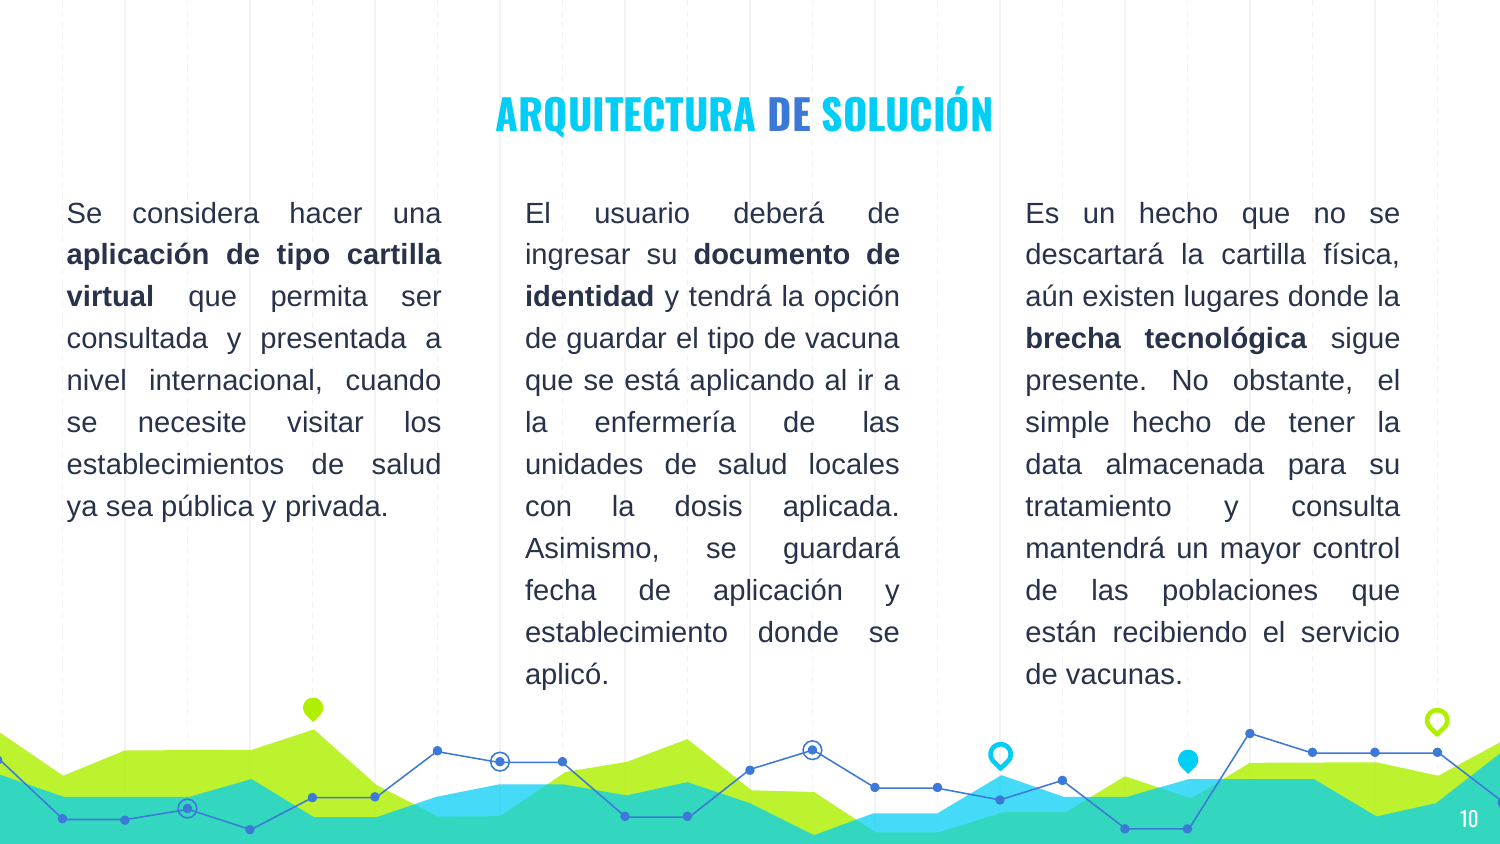

# ARQUITECTURA DE SOLUCIÓN
Se considera hacer una aplicación de tipo cartilla virtual que permita ser consultada y presentada a nivel internacional, cuando se necesite visitar los establecimientos de salud ya sea pública y privada.
El usuario deberá de ingresar su documento de identidad y tendrá la opción de guardar el tipo de vacuna que se está aplicando al ir a la enfermería de las unidades de salud locales con la dosis aplicada. Asimismo, se guardará fecha de aplicación y establecimiento donde se aplicó.
Es un hecho que no se descartará la cartilla física, aún existen lugares donde la brecha tecnológica sigue presente. No obstante, el simple hecho de tener la data almacenada para su tratamiento y consulta mantendrá un mayor control de las poblaciones que están recibiendo el servicio de vacunas.

10